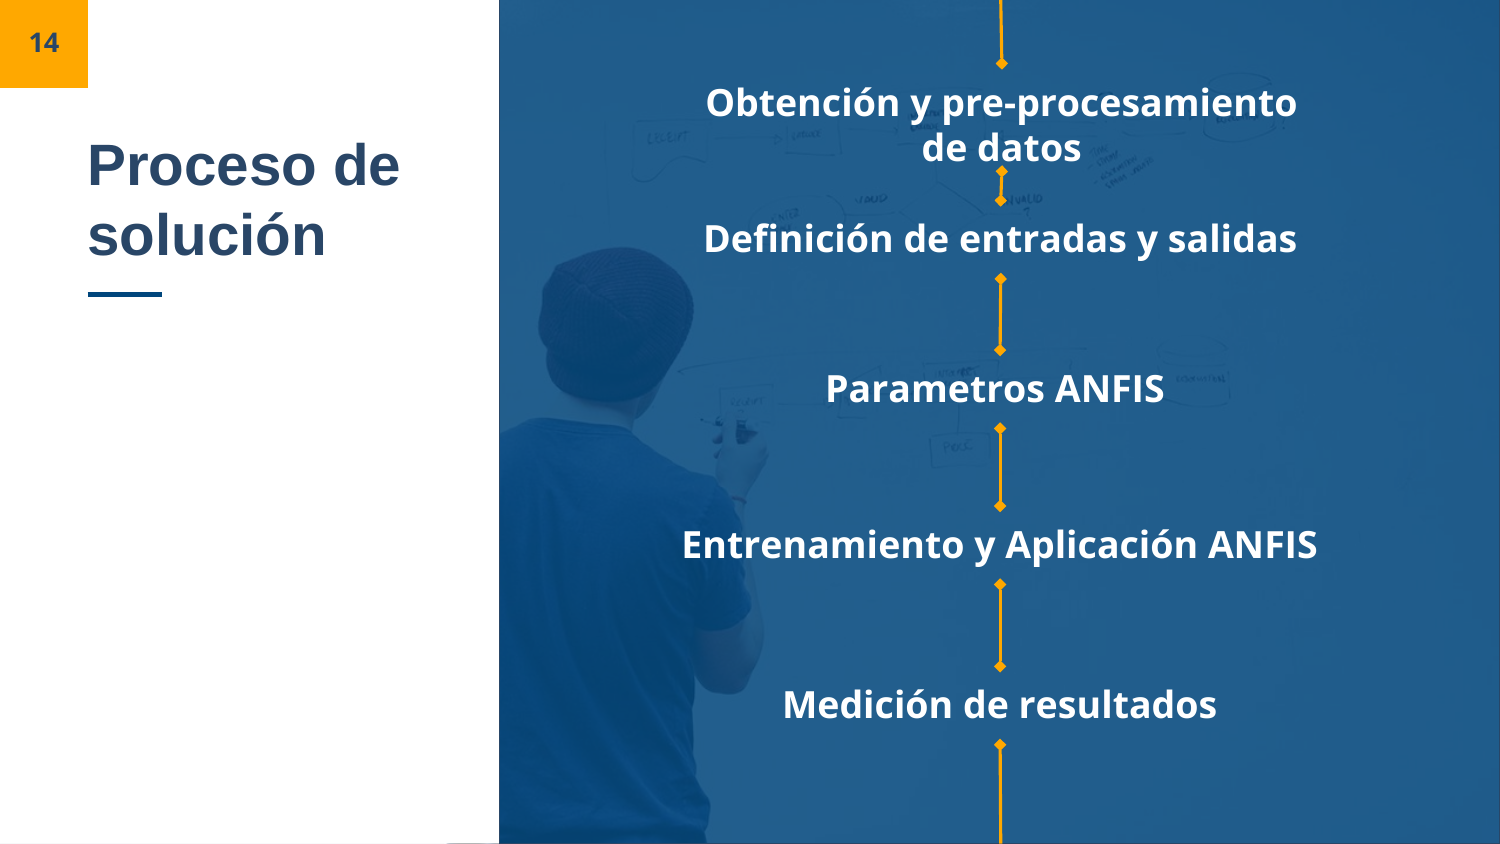

14
Obtención y pre-procesamiento de datos
# Proceso de solución
Definición de entradas y salidas
Parametros ANFIS
Entrenamiento y Aplicación ANFIS
Medición de resultados